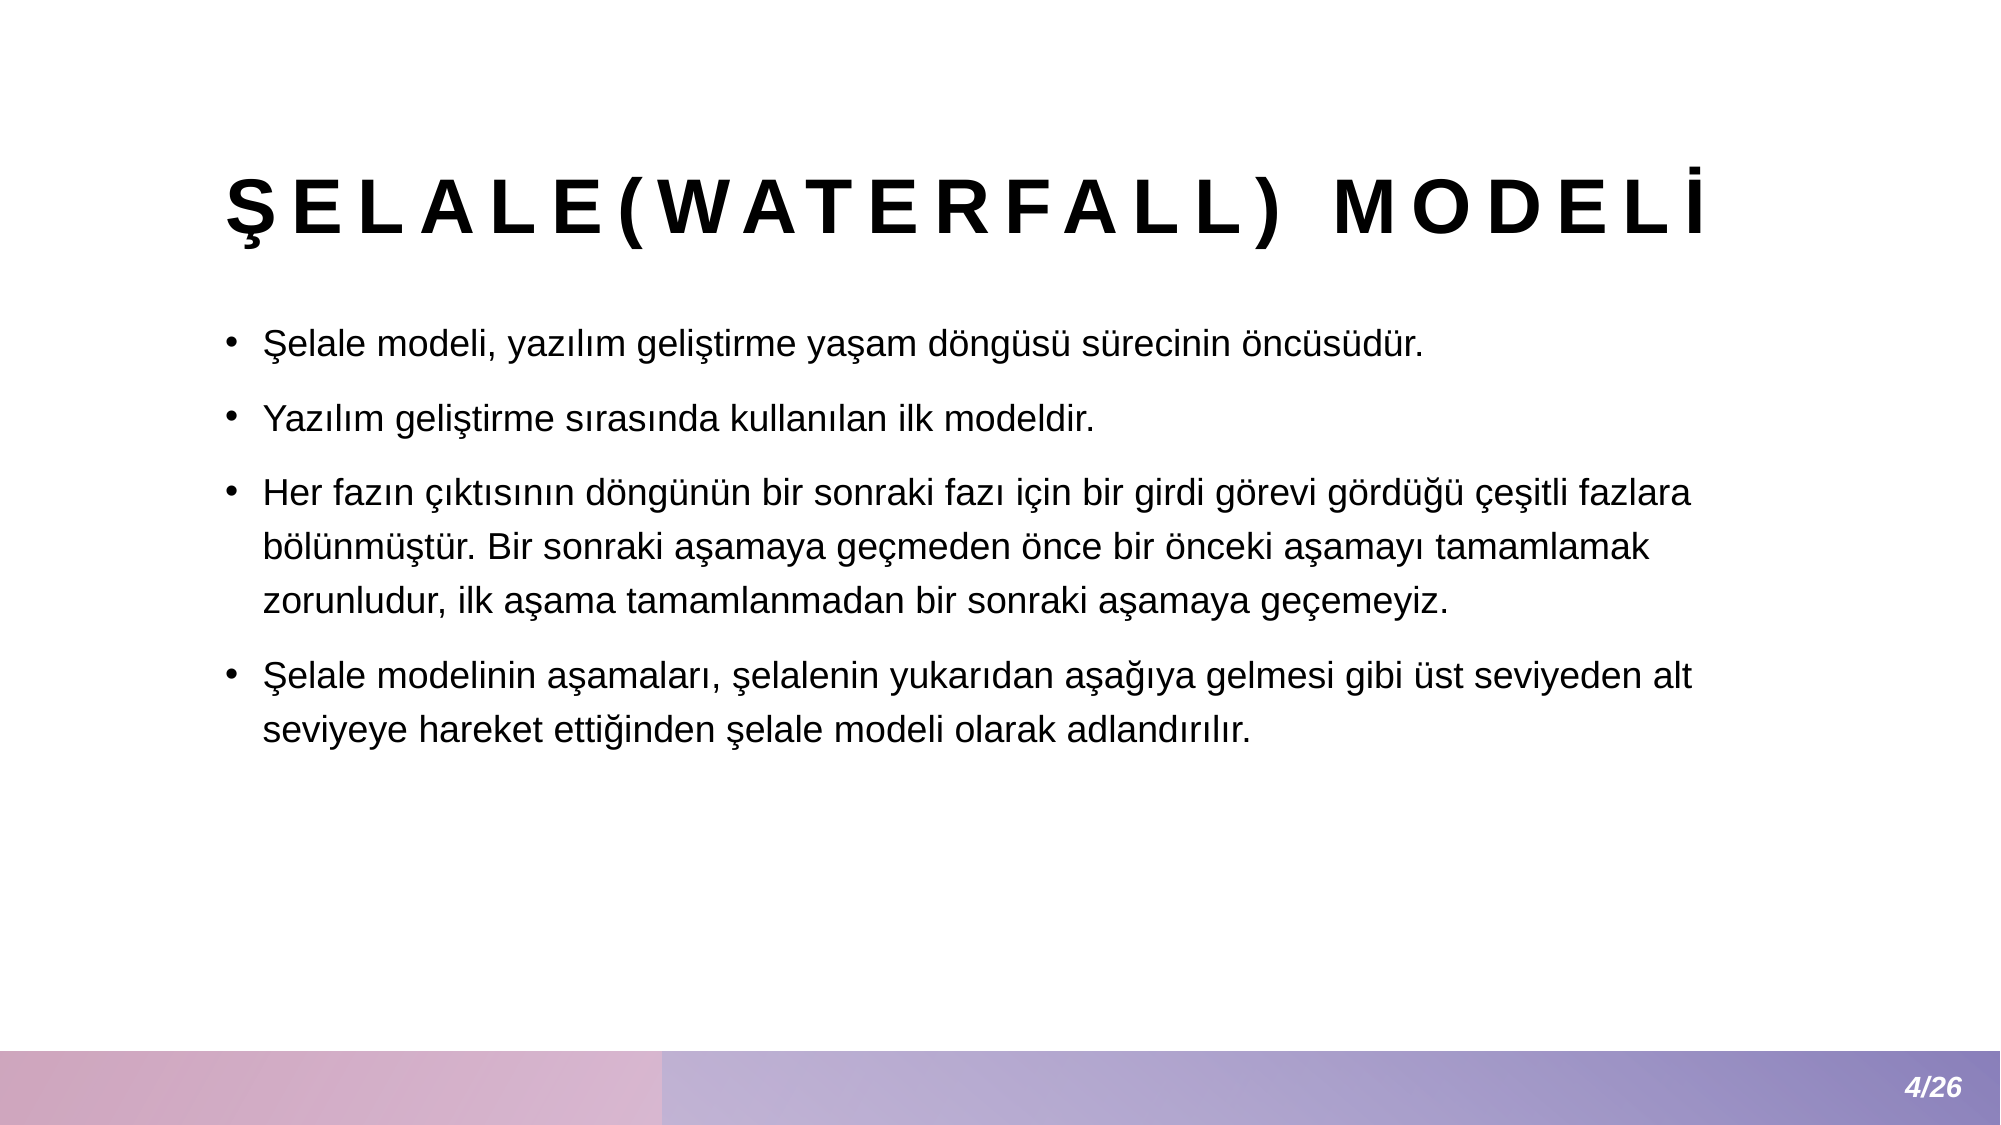

# Şelale(Waterfall) modeli
Şelale modeli, yazılım geliştirme yaşam döngüsü sürecinin öncüsüdür.
Yazılım geliştirme sırasında kullanılan ilk modeldir.
Her fazın çıktısının döngünün bir sonraki fazı için bir girdi görevi gördüğü çeşitli fazlara bölünmüştür. Bir sonraki aşamaya geçmeden önce bir önceki aşamayı tamamlamak zorunludur, ilk aşama tamamlanmadan bir sonraki aşamaya geçemeyiz.
Şelale modelinin aşamaları, şelalenin yukarıdan aşağıya gelmesi gibi üst seviyeden alt seviyeye hareket ettiğinden şelale modeli olarak adlandırılır.

4/26